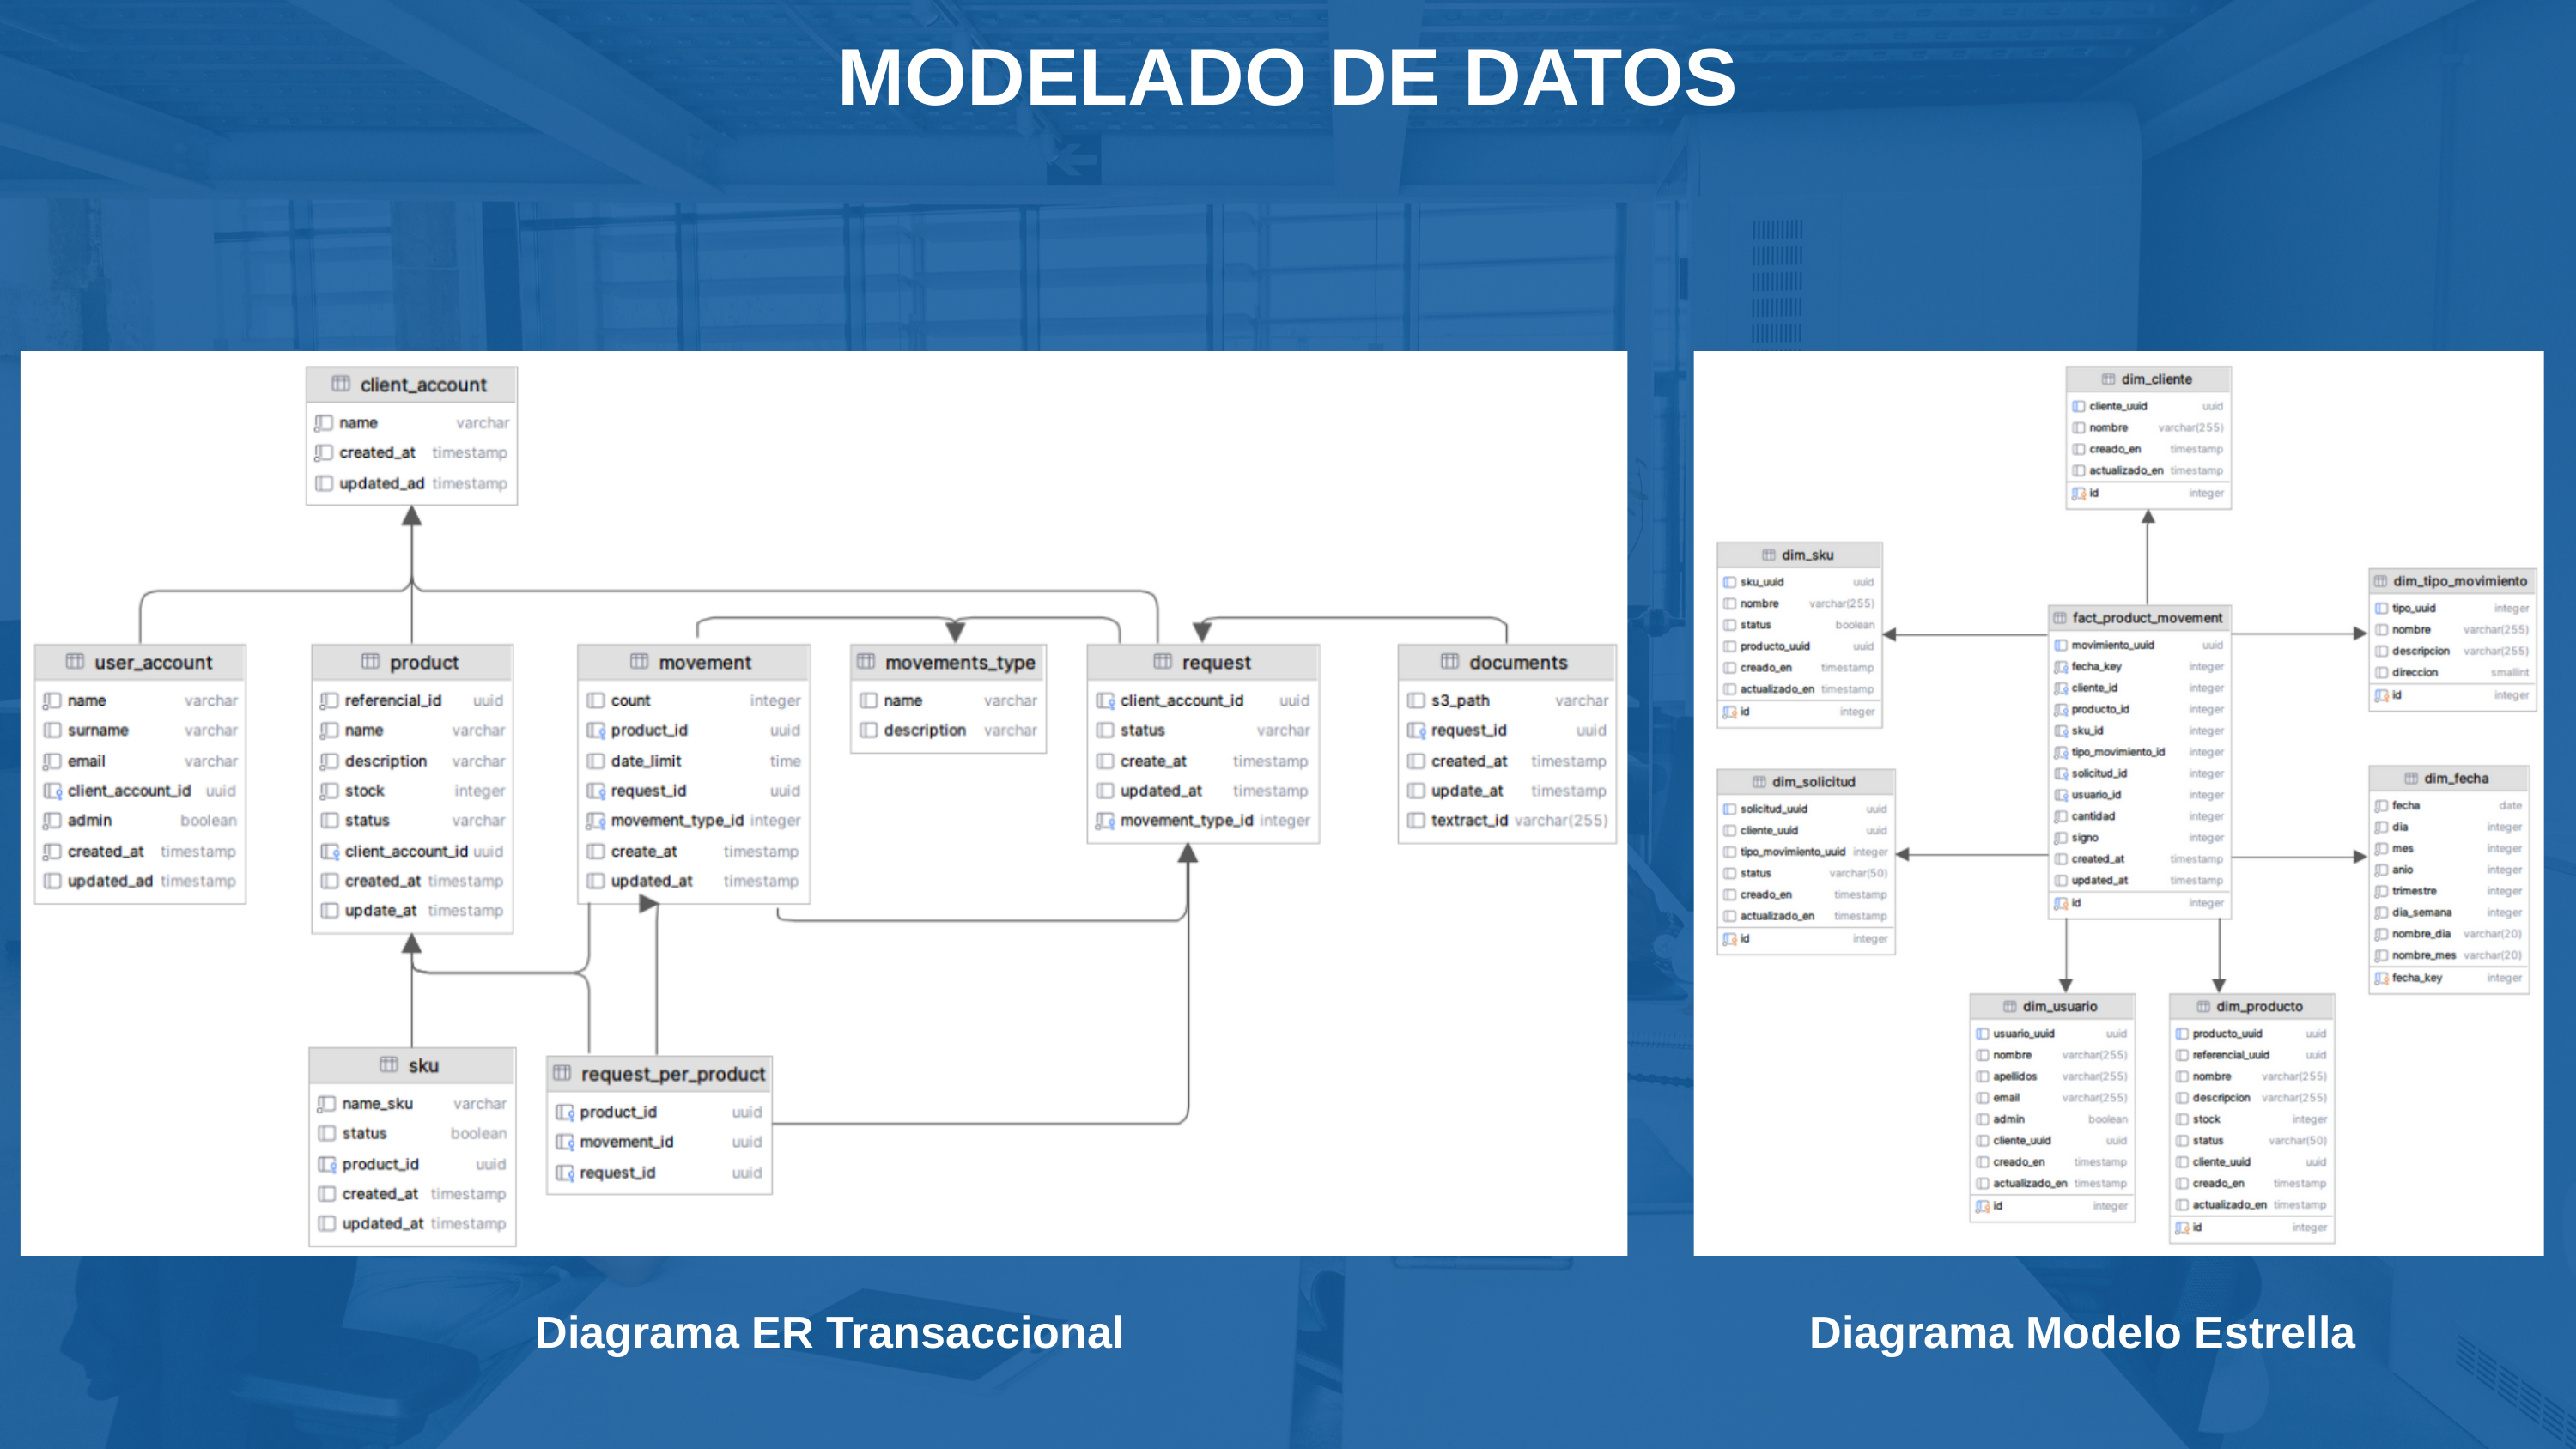

MODELADO DE DATOS

 Diagrama ER Transaccional
Diagrama Modelo Estrella